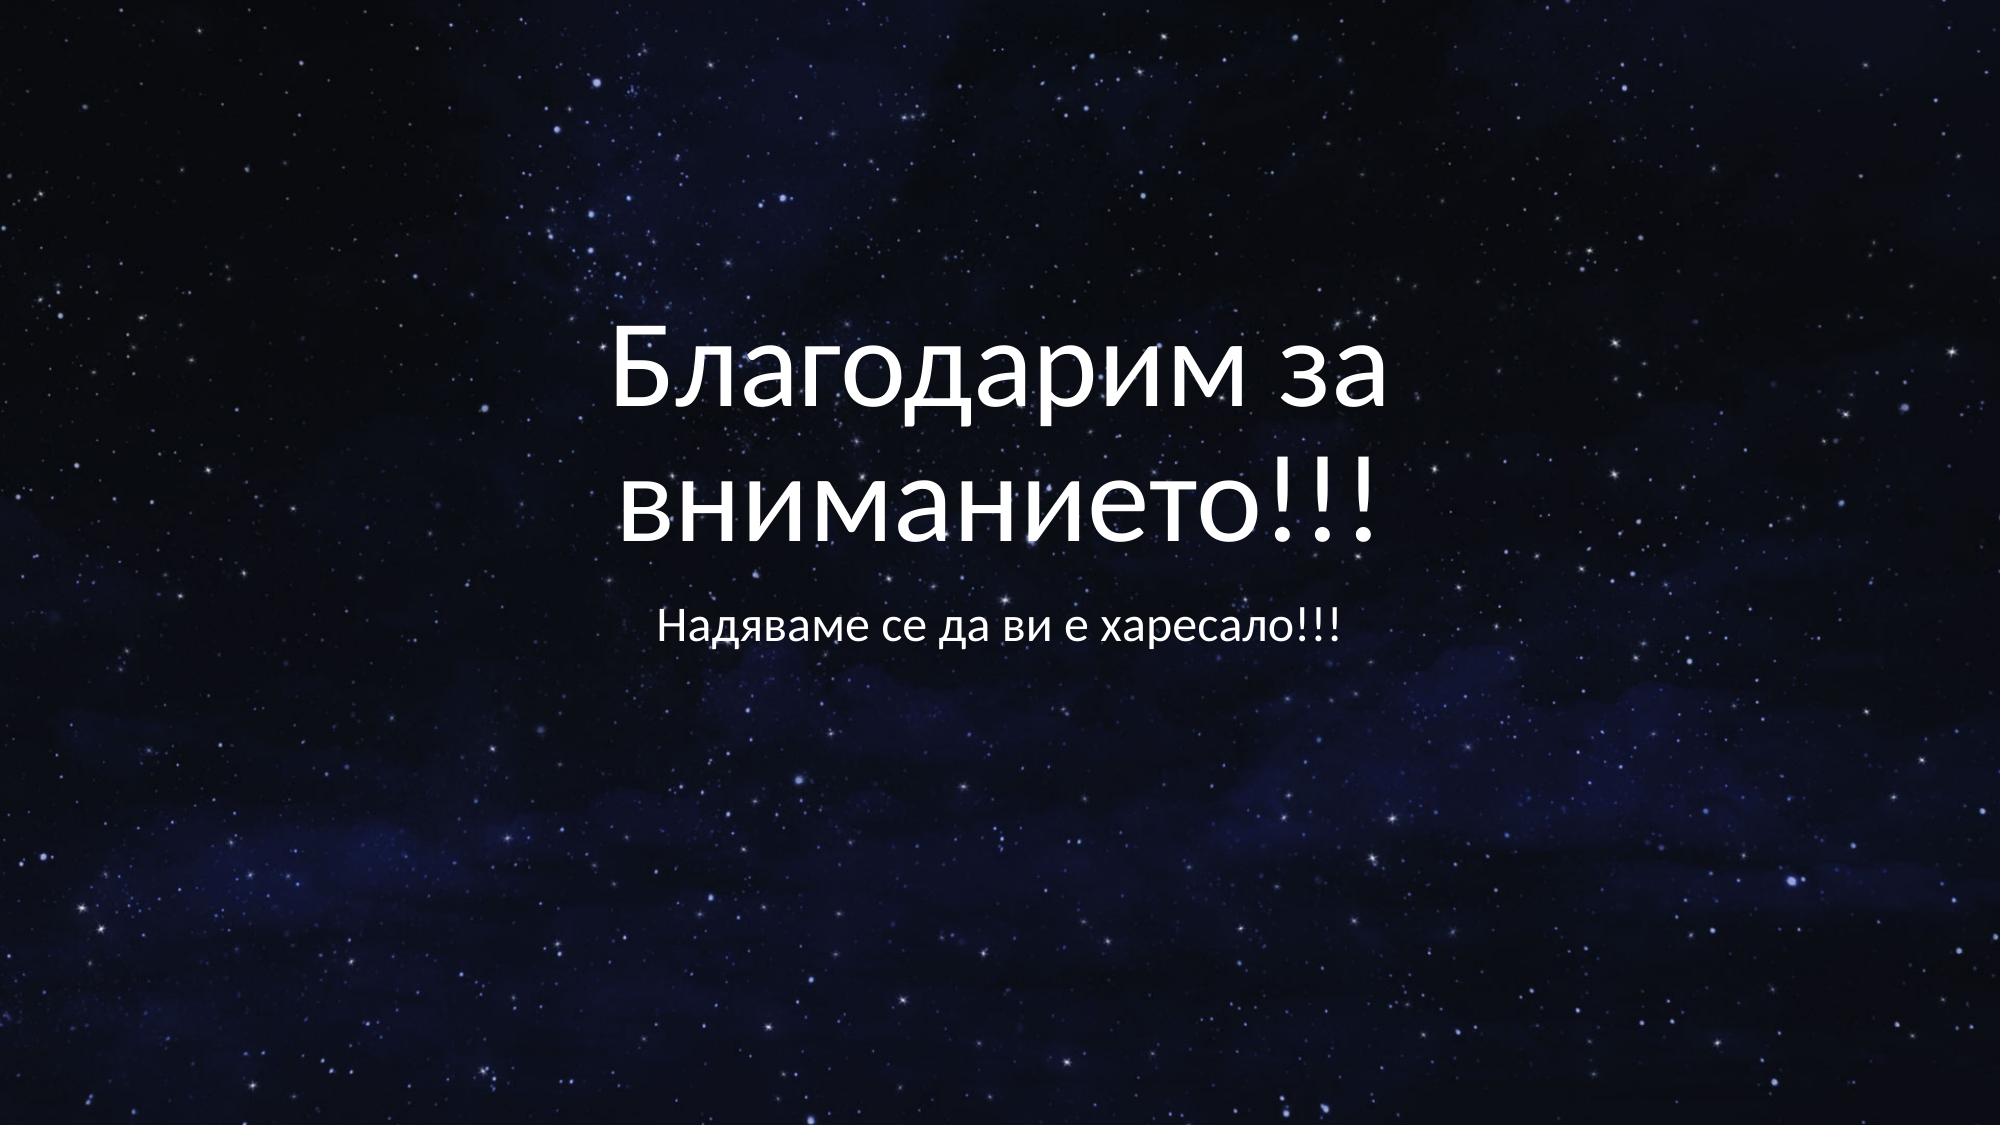

# Благодарим за вниманието!!!
Надяваме се да ви е харесало!!!